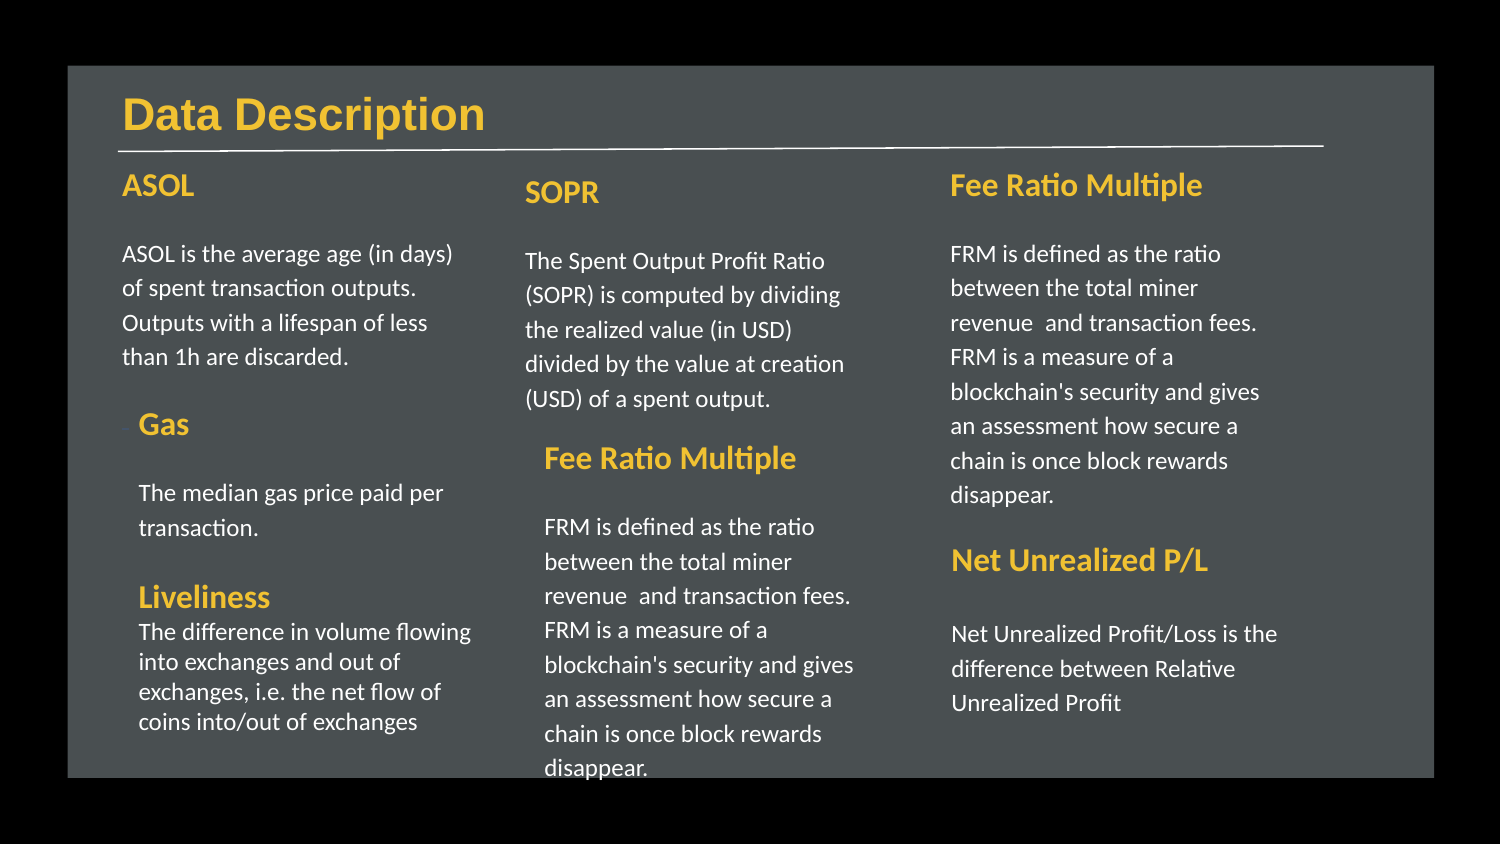

# Data Description
ASOL

ASOL is the average age (in days) of spent transaction outputs. Outputs with a lifespan of less than 1h are discarded.

Fee Ratio Multiple

FRM is defined as the ratio between the total miner revenue  and transaction fees. FRM is a measure of a blockchain's security and gives an assessment how secure a chain is once block rewards disappear.
SOPR

The Spent Output Profit Ratio (SOPR) is computed by dividing the realized value (in USD) divided by the value at creation (USD) of a spent output.
Gas

The median gas price paid per transaction.

Liveliness
The difference in volume flowing into exchanges and out of exchanges, i.e. the net flow of coins into/out of exchanges
Fee Ratio Multiple

FRM is defined as the ratio between the total miner revenue  and transaction fees. FRM is a measure of a blockchain's security and gives an assessment how secure a chain is once block rewards disappear.

Net Unrealized P/L

Net Unrealized Profit/Loss is the difference between Relative Unrealized Profit